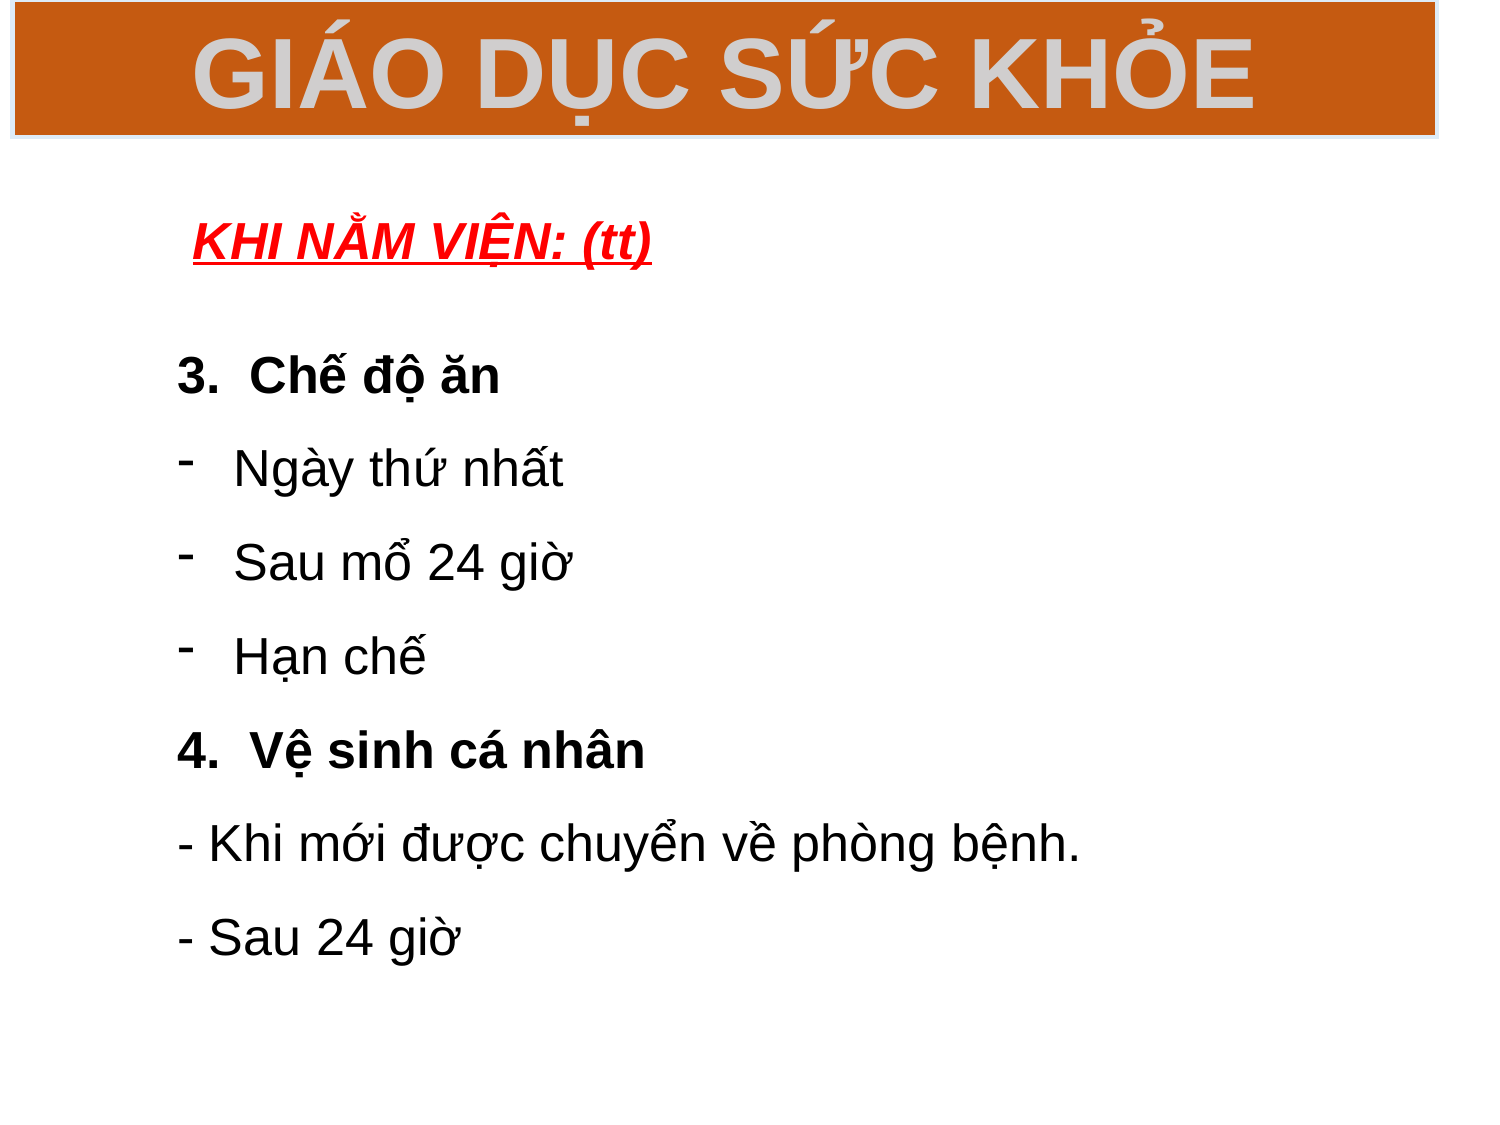

Giáo dục sức khỏe
KHI NẰM VIỆN: (tt)
3.  Chế độ ăn
Ngày thứ nhất
Sau mổ 24 giờ
Hạn chế
4.  Vệ sinh cá nhân
- Khi mới được chuyển về phòng bệnh.
- Sau 24 giờ